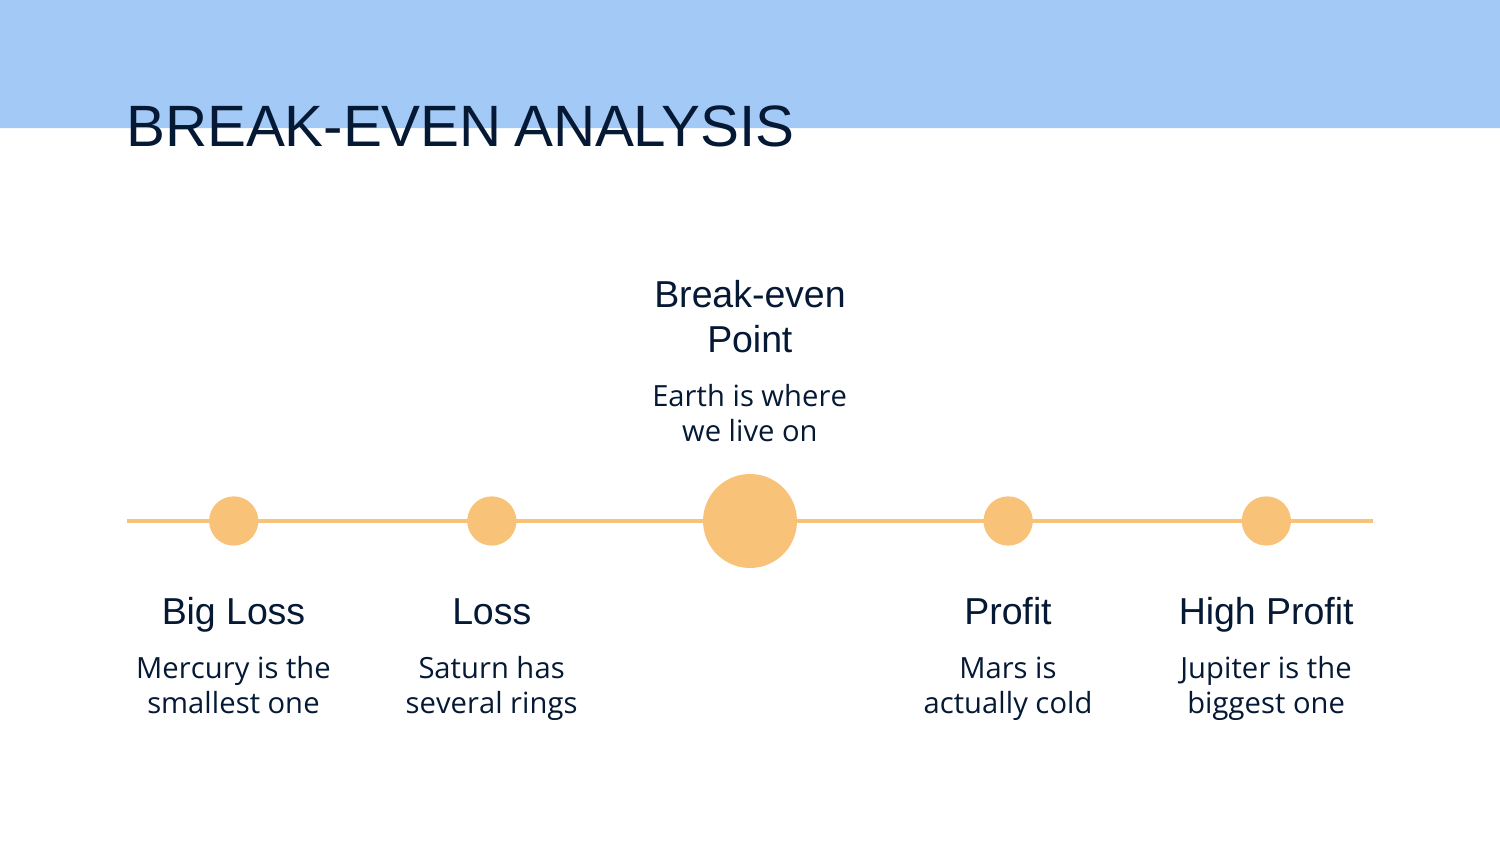

# BREAK-EVEN ANALYSIS
Break-even Point
Earth is where we live on

Big Loss
Loss
Profit
High Profit
Mercury is the smallest one
Saturn has several rings
Mars is actually cold
Jupiter is the biggest one